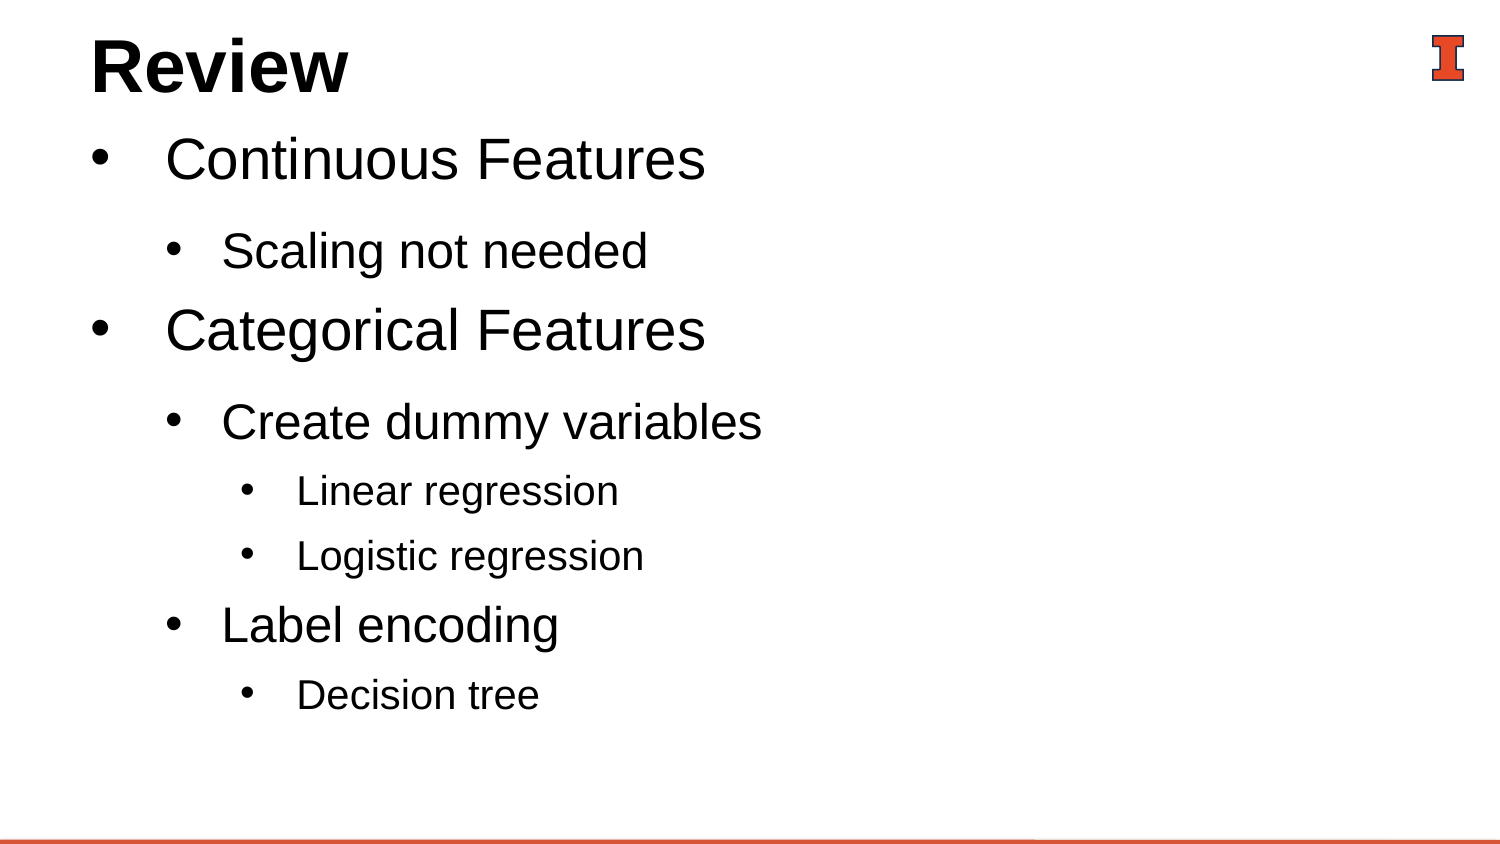

# Review
Continuous Features
Scaling not needed
Categorical Features
Create dummy variables
Linear regression
Logistic regression
Label encoding
Decision tree